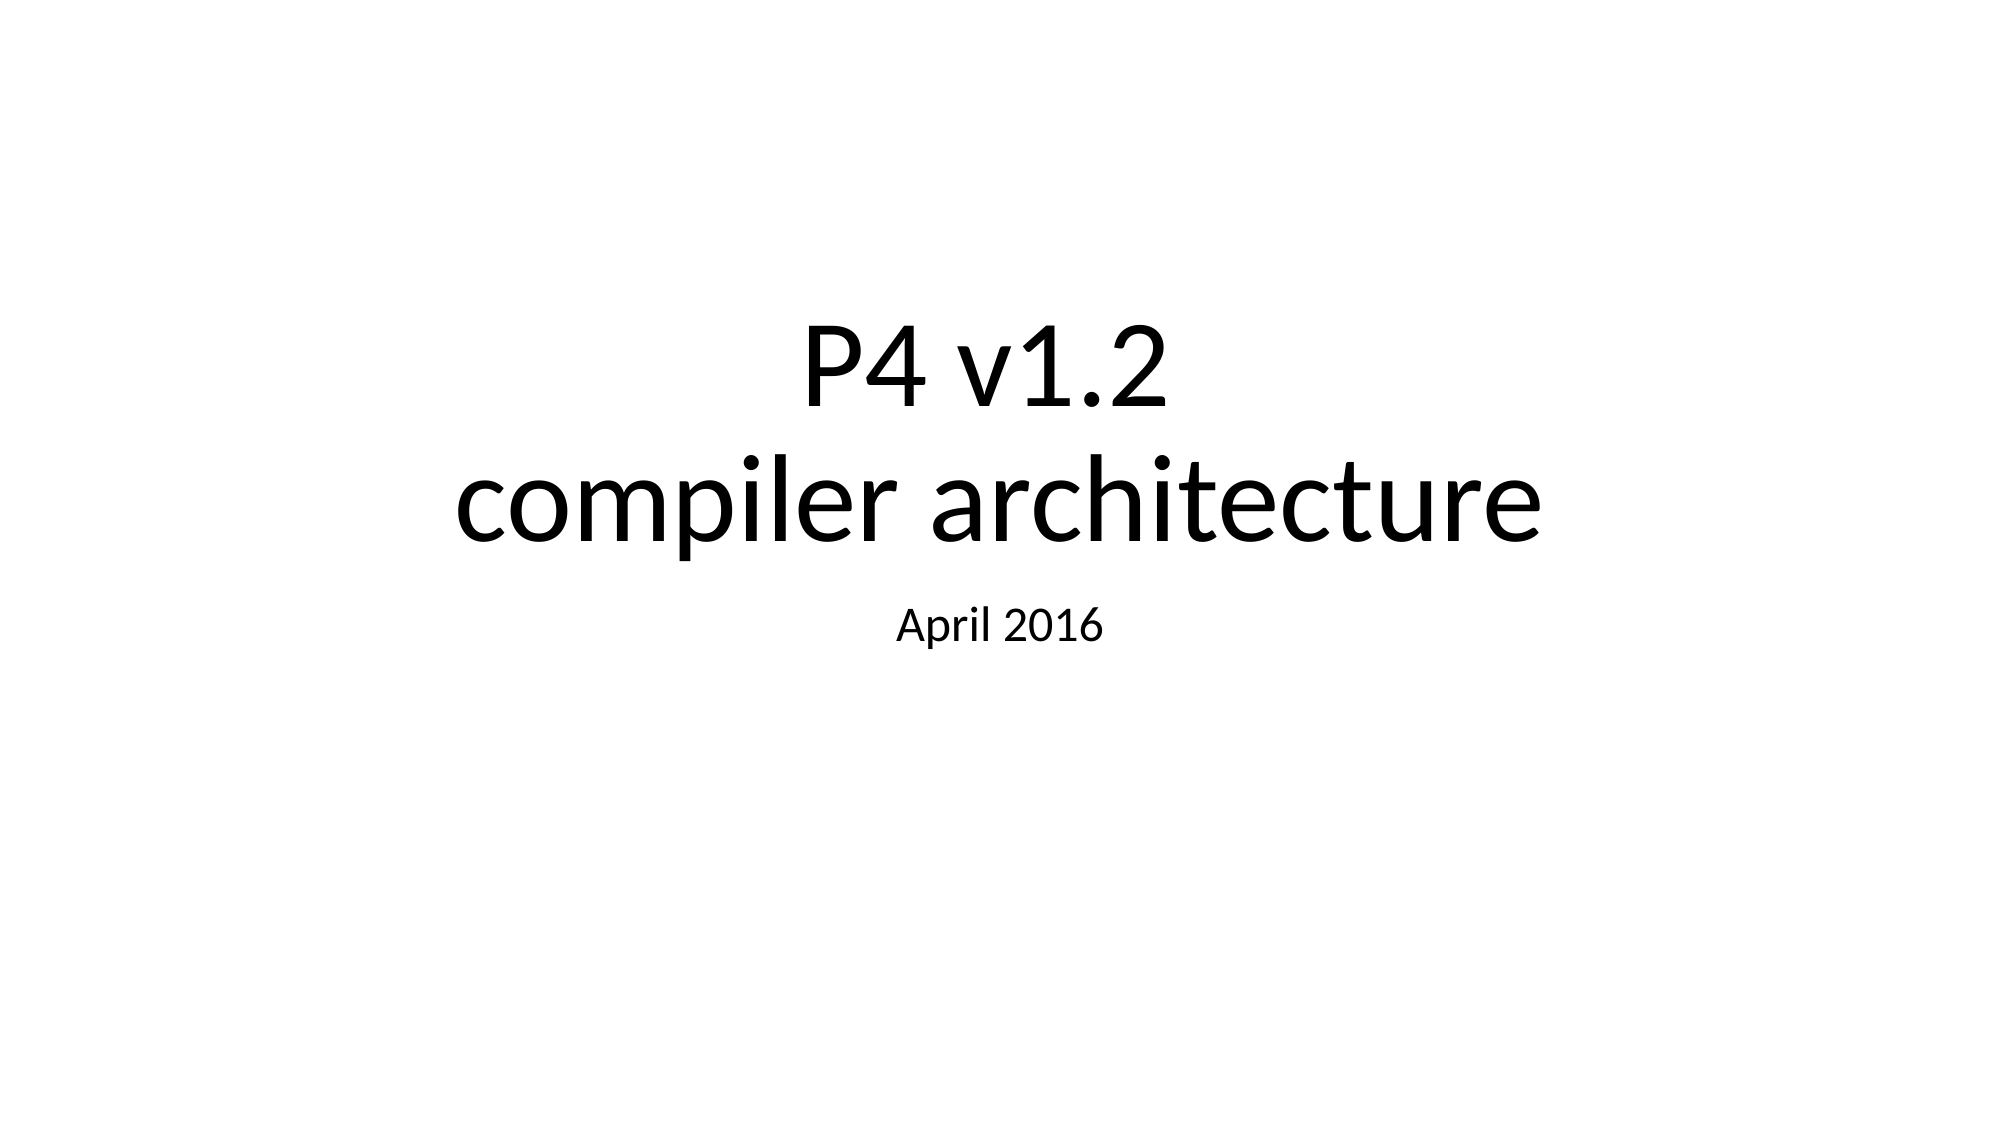

# P4 v1.2 compiler architecture
April 2016